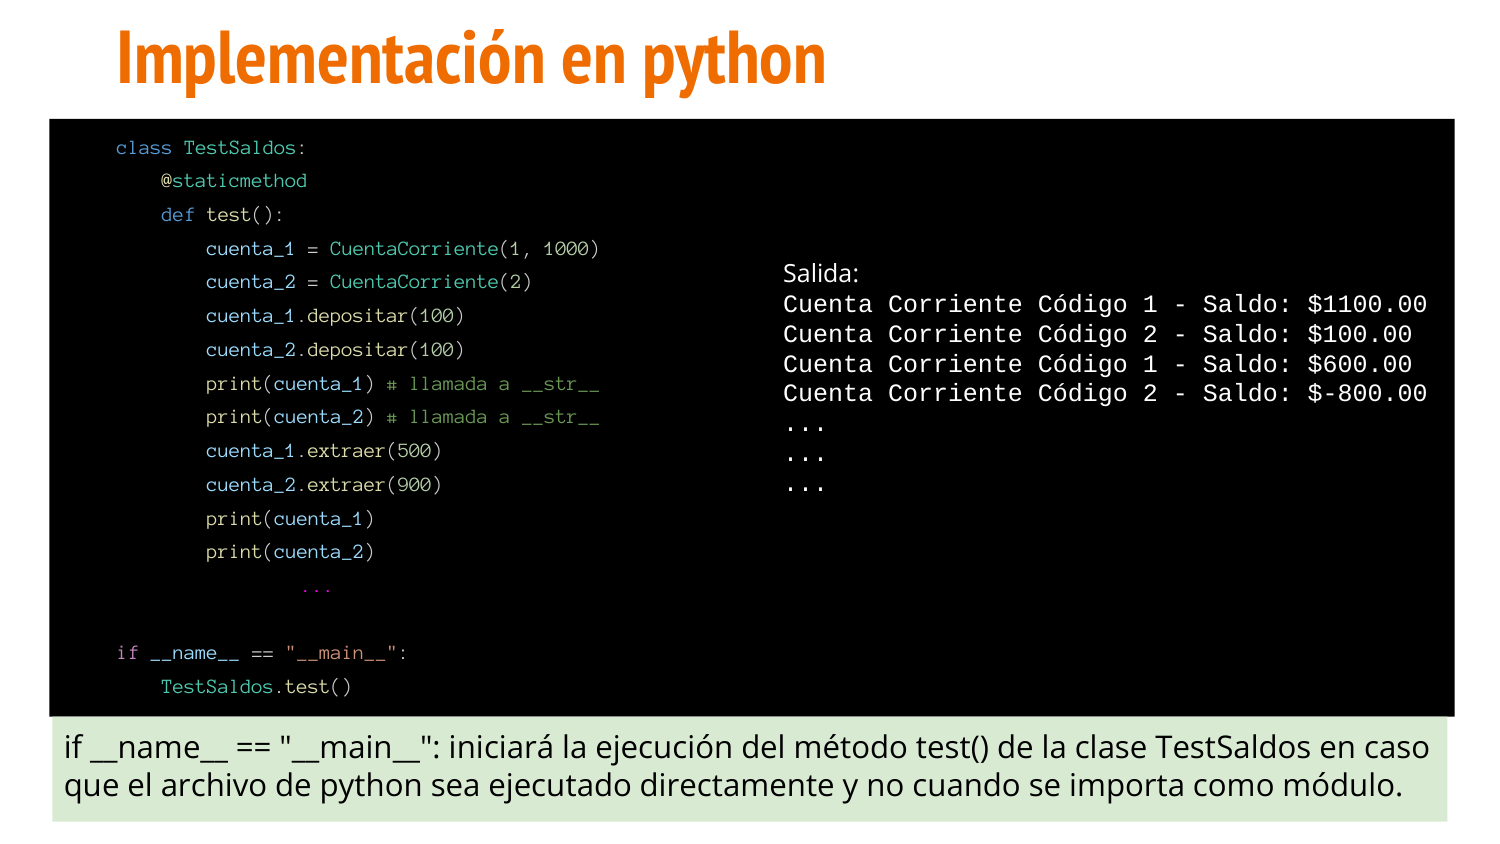

# Implementación en python
class TestSaldos:
    @staticmethod
    def test():
        cuenta_1 = CuentaCorriente(1, 1000)
        cuenta_2 = CuentaCorriente(2)
        cuenta_1.depositar(100)
        cuenta_2.depositar(100)
        print(cuenta_1) # llamada a __str__
        print(cuenta_2) # llamada a __str__
        cuenta_1.extraer(500)
        cuenta_2.extraer(900)
        print(cuenta_1)
        print(cuenta_2)
	   ...

if __name__ == "__main__":
    TestSaldos.test()

Salida:
Cuenta Corriente Código 1 - Saldo: $1100.00
Cuenta Corriente Código 2 - Saldo: $100.00
Cuenta Corriente Código 1 - Saldo: $600.00
Cuenta Corriente Código 2 - Saldo: $-800.00
...
...
...
if __name__ == "__main__": iniciará la ejecución del método test() de la clase TestSaldos en caso que el archivo de python sea ejecutado directamente y no cuando se importa como módulo.